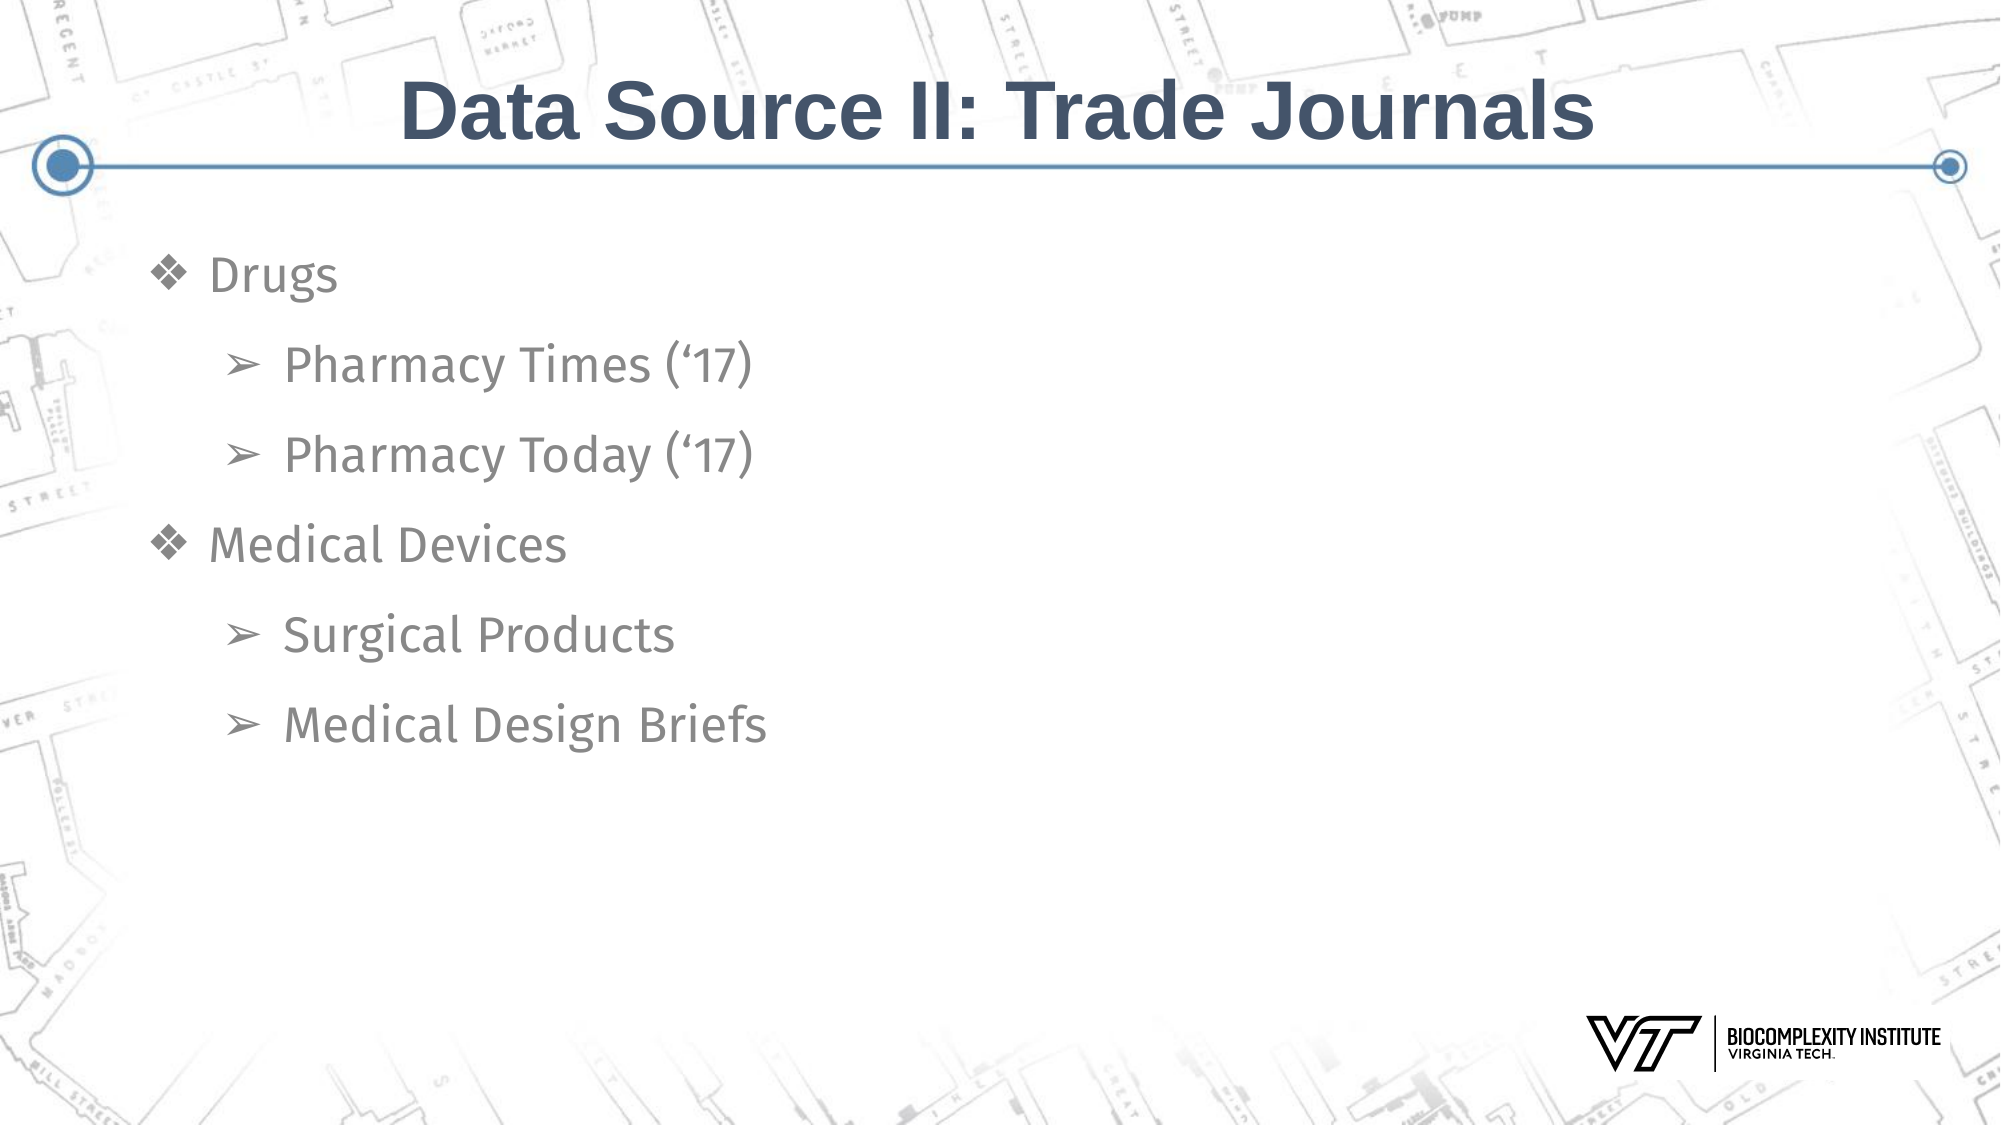

# Data Source II: Trade Journals
Drugs
Pharmacy Times (‘17)
Pharmacy Today (‘17)
Medical Devices
Surgical Products
Medical Design Briefs